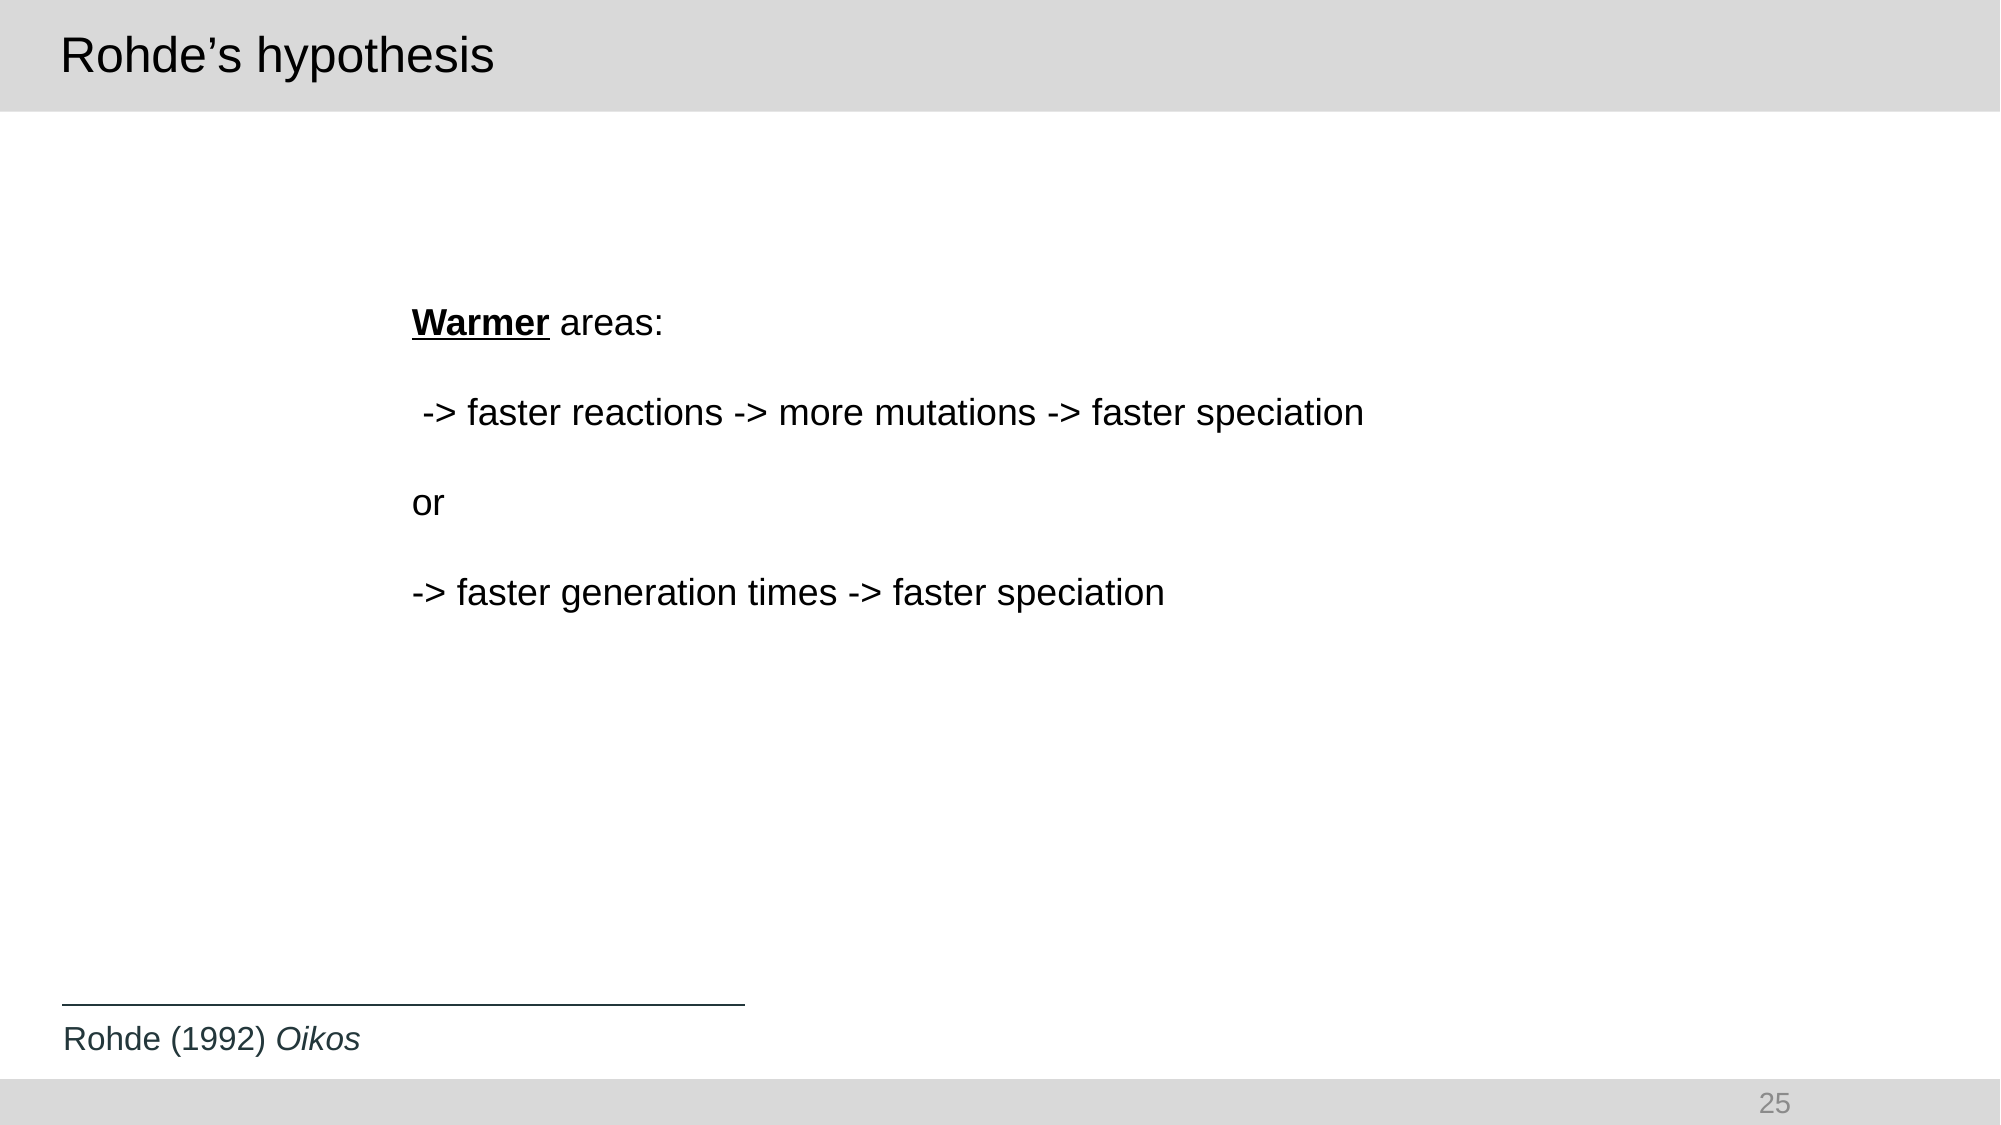

# Rohde’s hypothesis
Warmer areas:

 -> faster reactions -> more mutations -> faster speciation

or

-> faster generation times -> faster speciation
Rohde (1992) Oikos

25